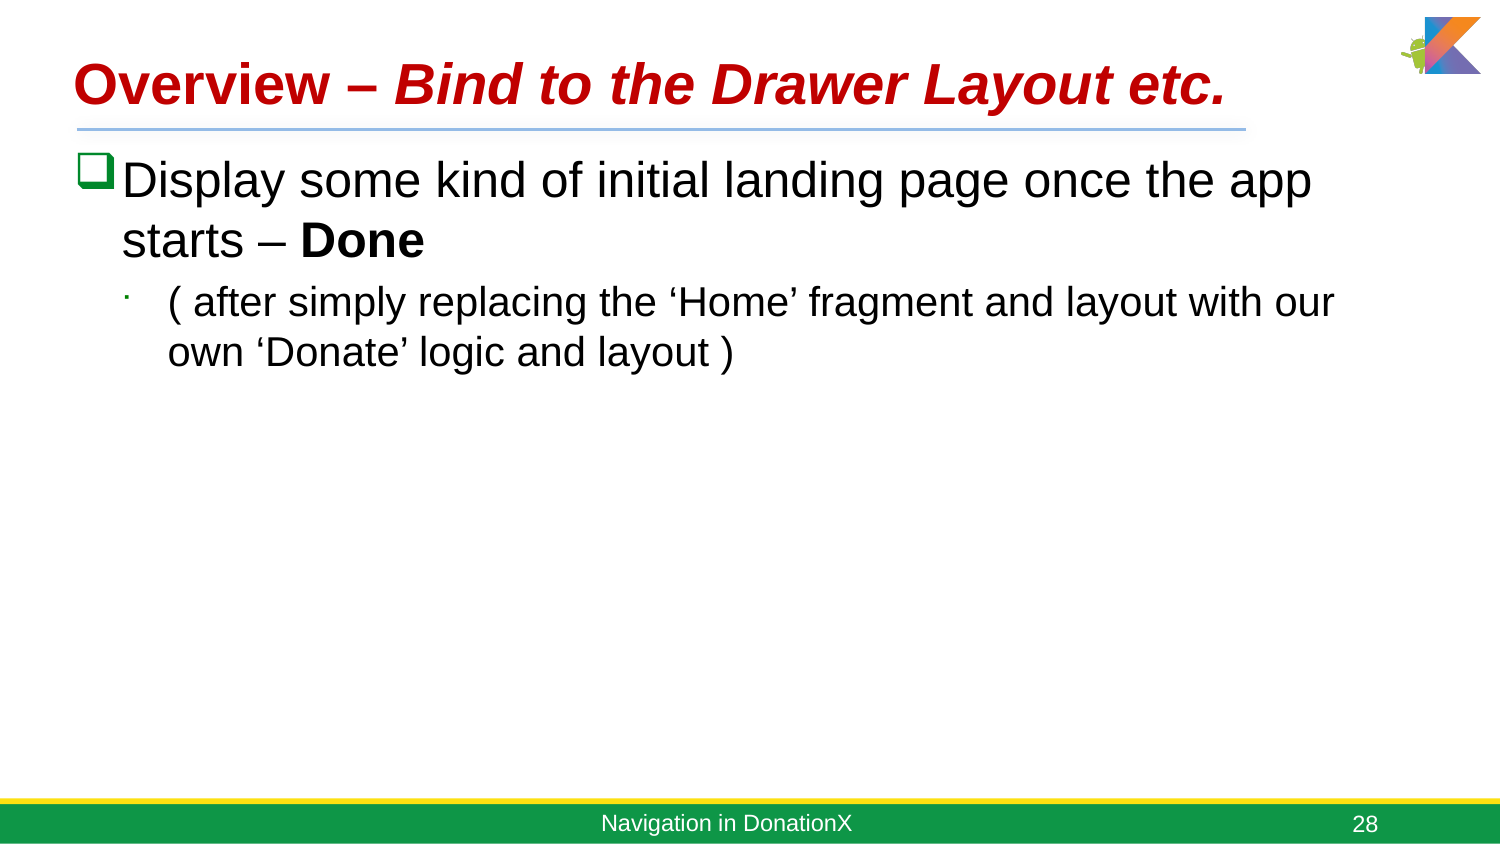

# Overview – Bind to the Drawer Layout etc.
Display some kind of initial landing page once the app starts – Done
( after simply replacing the ‘Home’ fragment and layout with our own ‘Donate’ logic and layout )
28
Navigation in DonationX